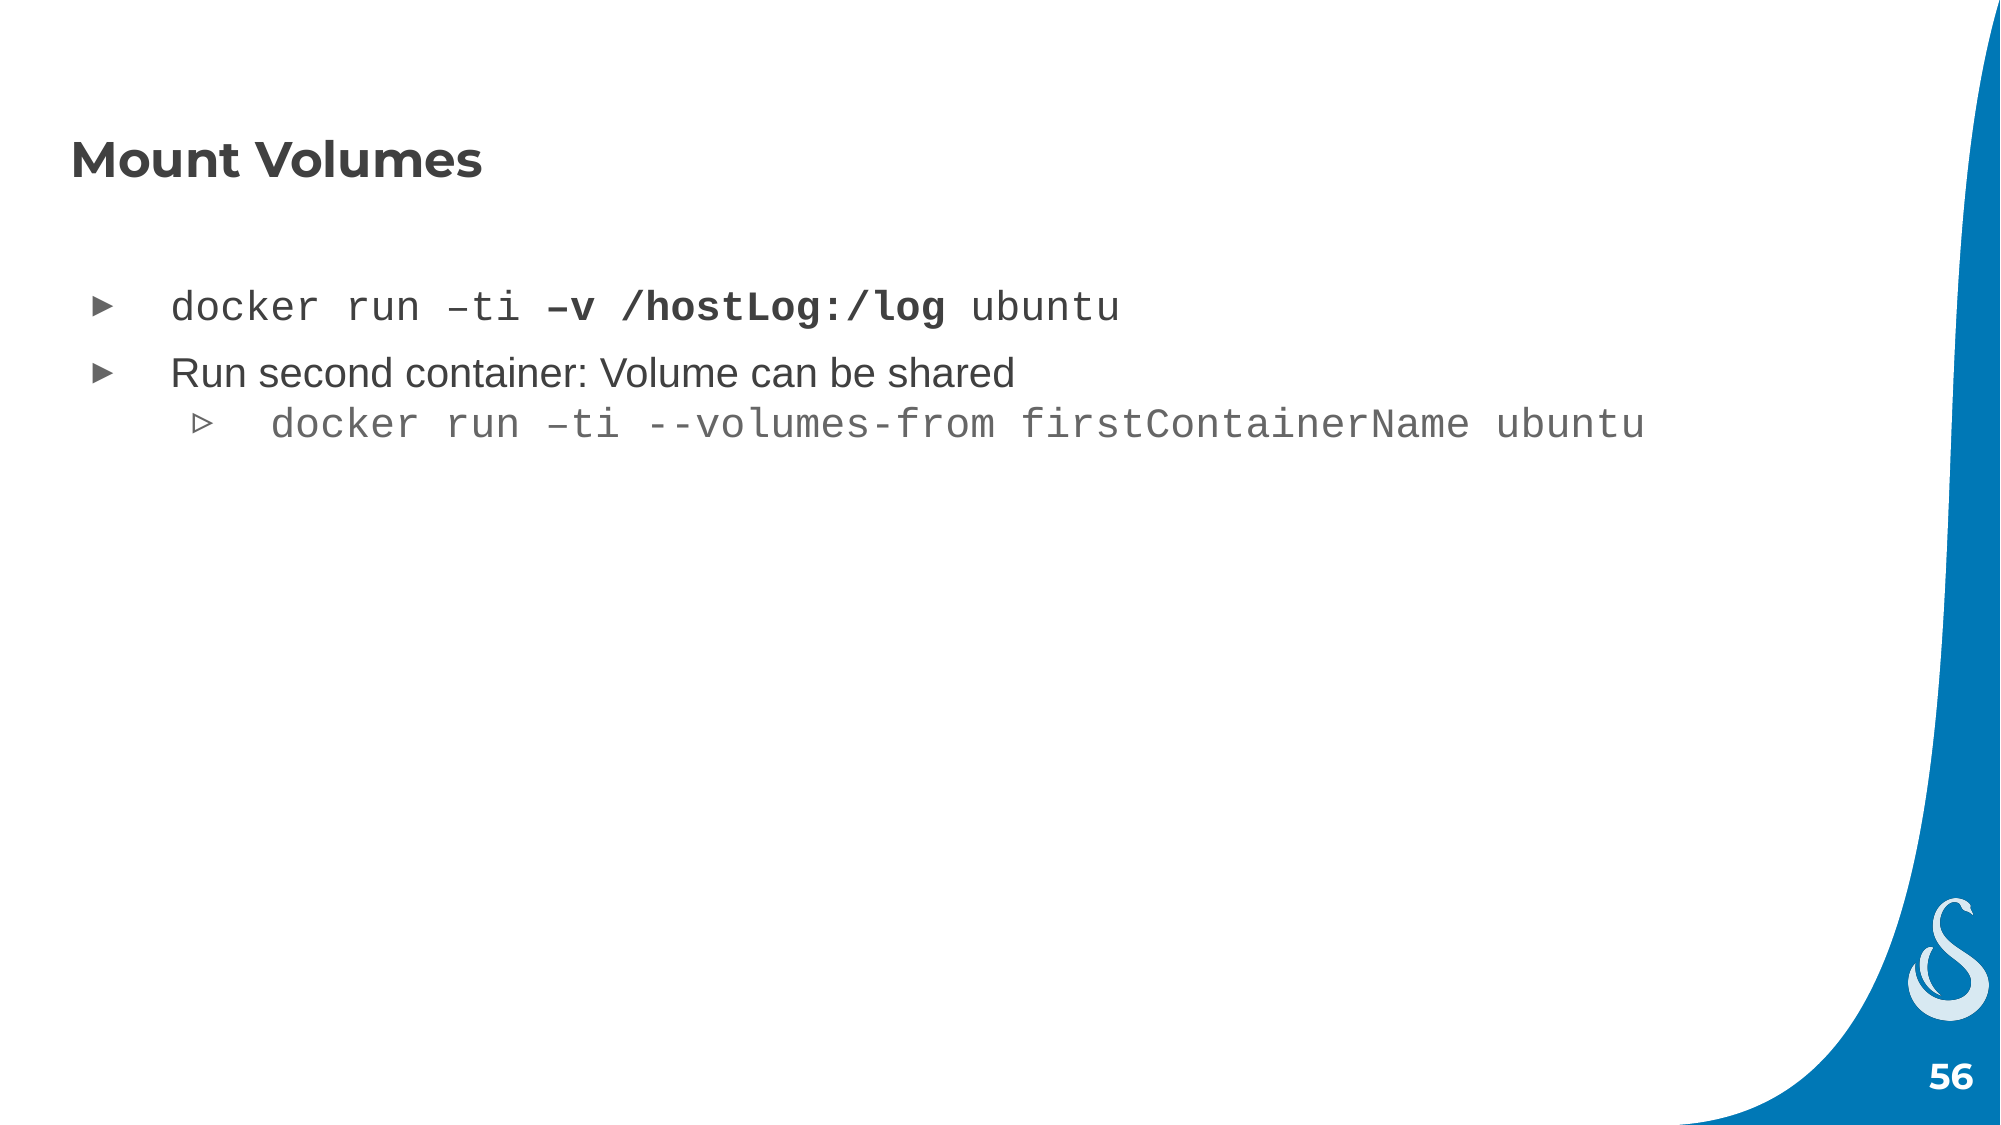

# Mount Volumes
docker run –ti –v /hostLog:/log ubuntu
Run second container: Volume can be shared
docker run –ti --volumes-from firstContainerName ubuntu

56